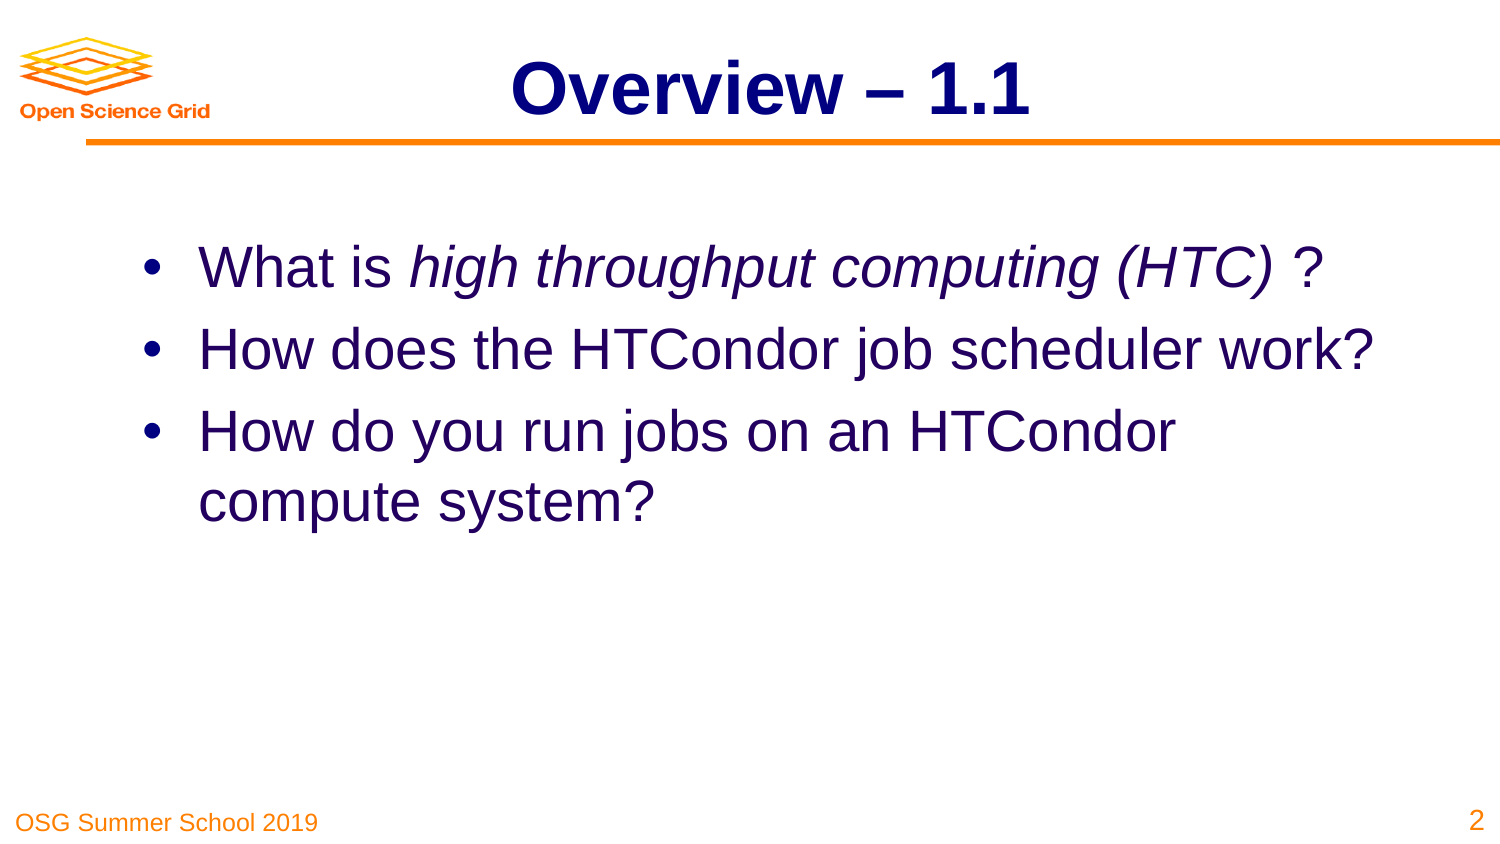

# Overview – 1.1
What is high throughput computing (HTC) ?
How does the HTCondor job scheduler work?
How do you run jobs on an HTCondor compute system?
2